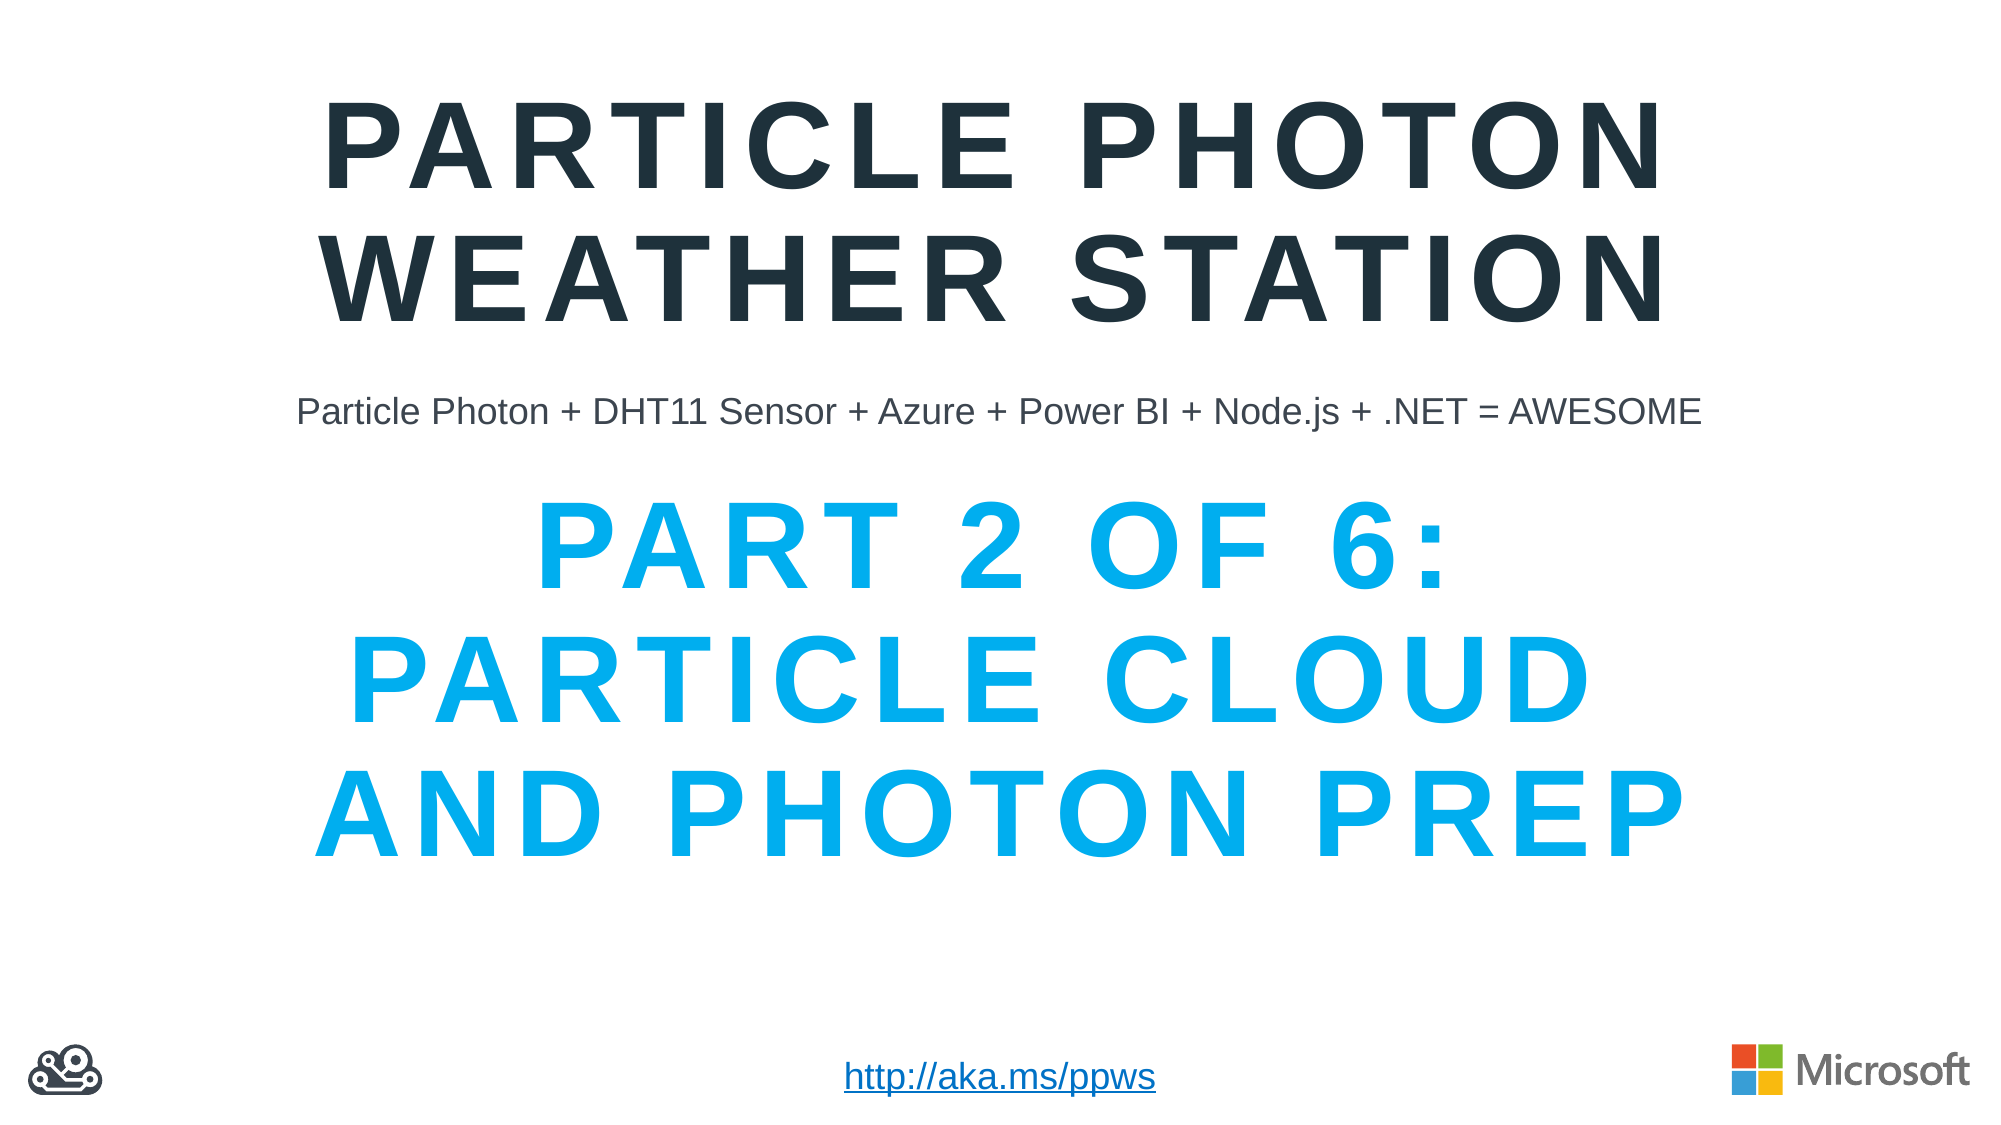

# Particle photon weather station Part 2 of 6: Particle Cloud  and photon Prep
Particle Photon + DHT11 Sensor + Azure + Power BI + Node.js + .NET = AWESOME